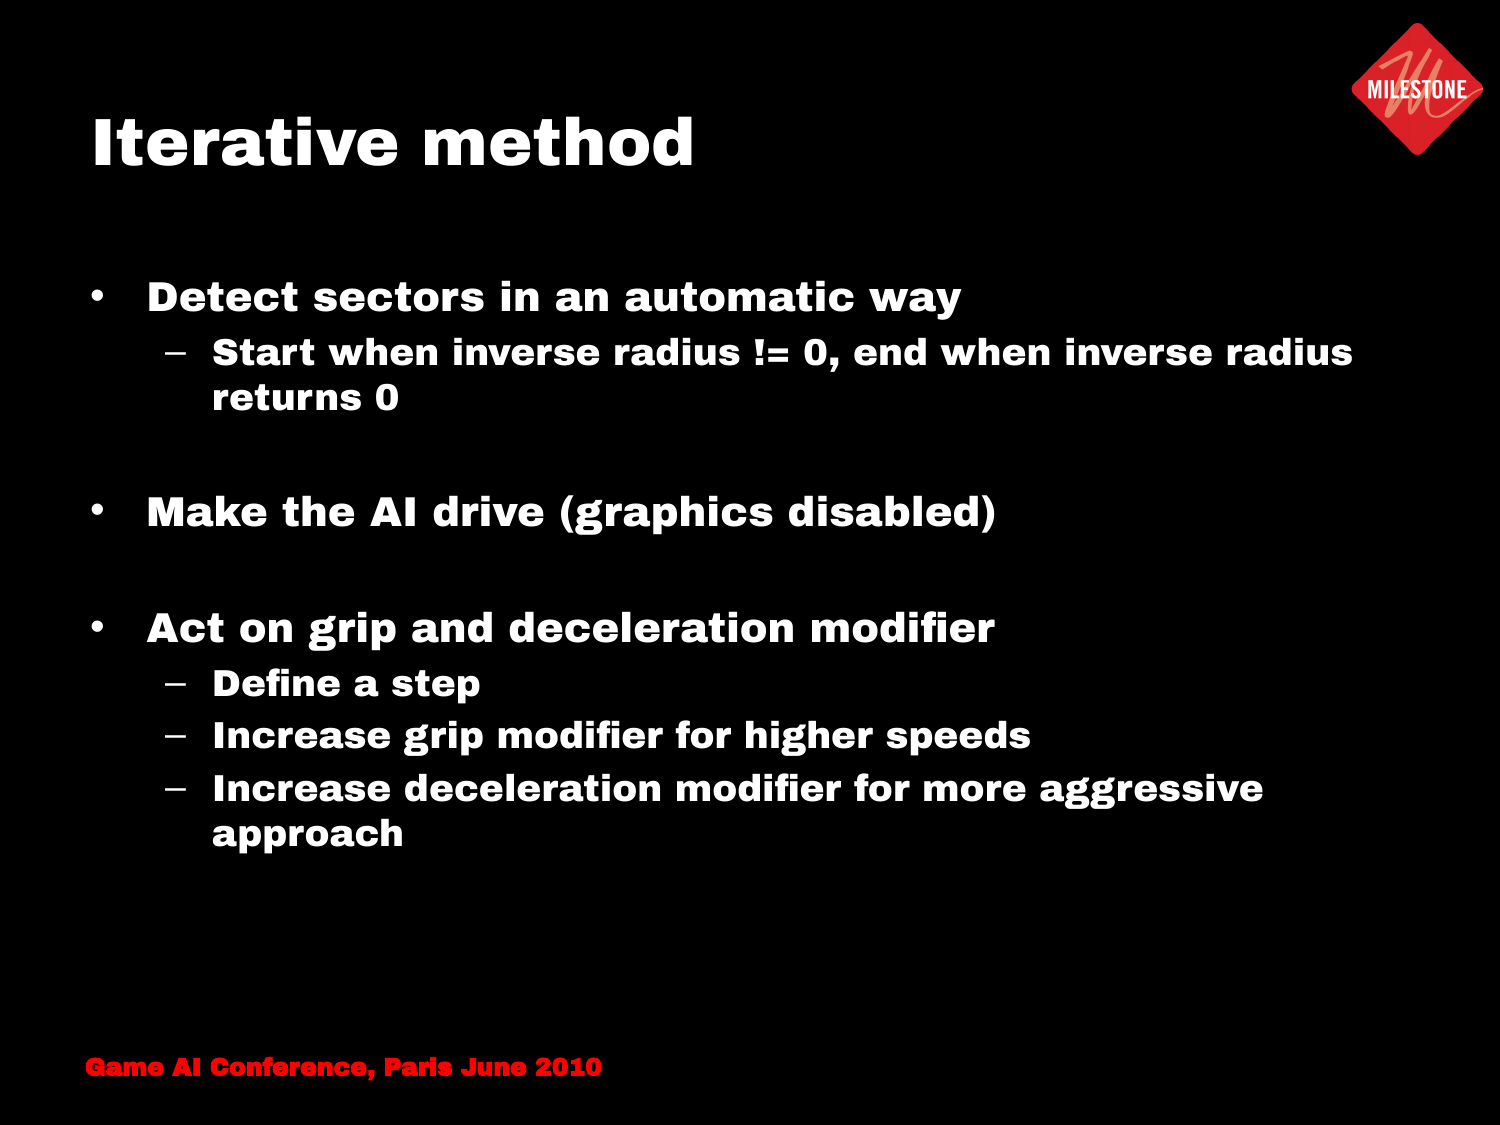

# Iterative method
Detect sectors in an automatic way
Start when inverse radius != 0, end when inverse radius returns 0

Make the AI drive (graphics disabled)

Act on grip and deceleration modifier
Define a step
Increase grip modifier for higher speeds
Increase deceleration modifier for more aggressive approach

Game AI Conference, Paris June 2010